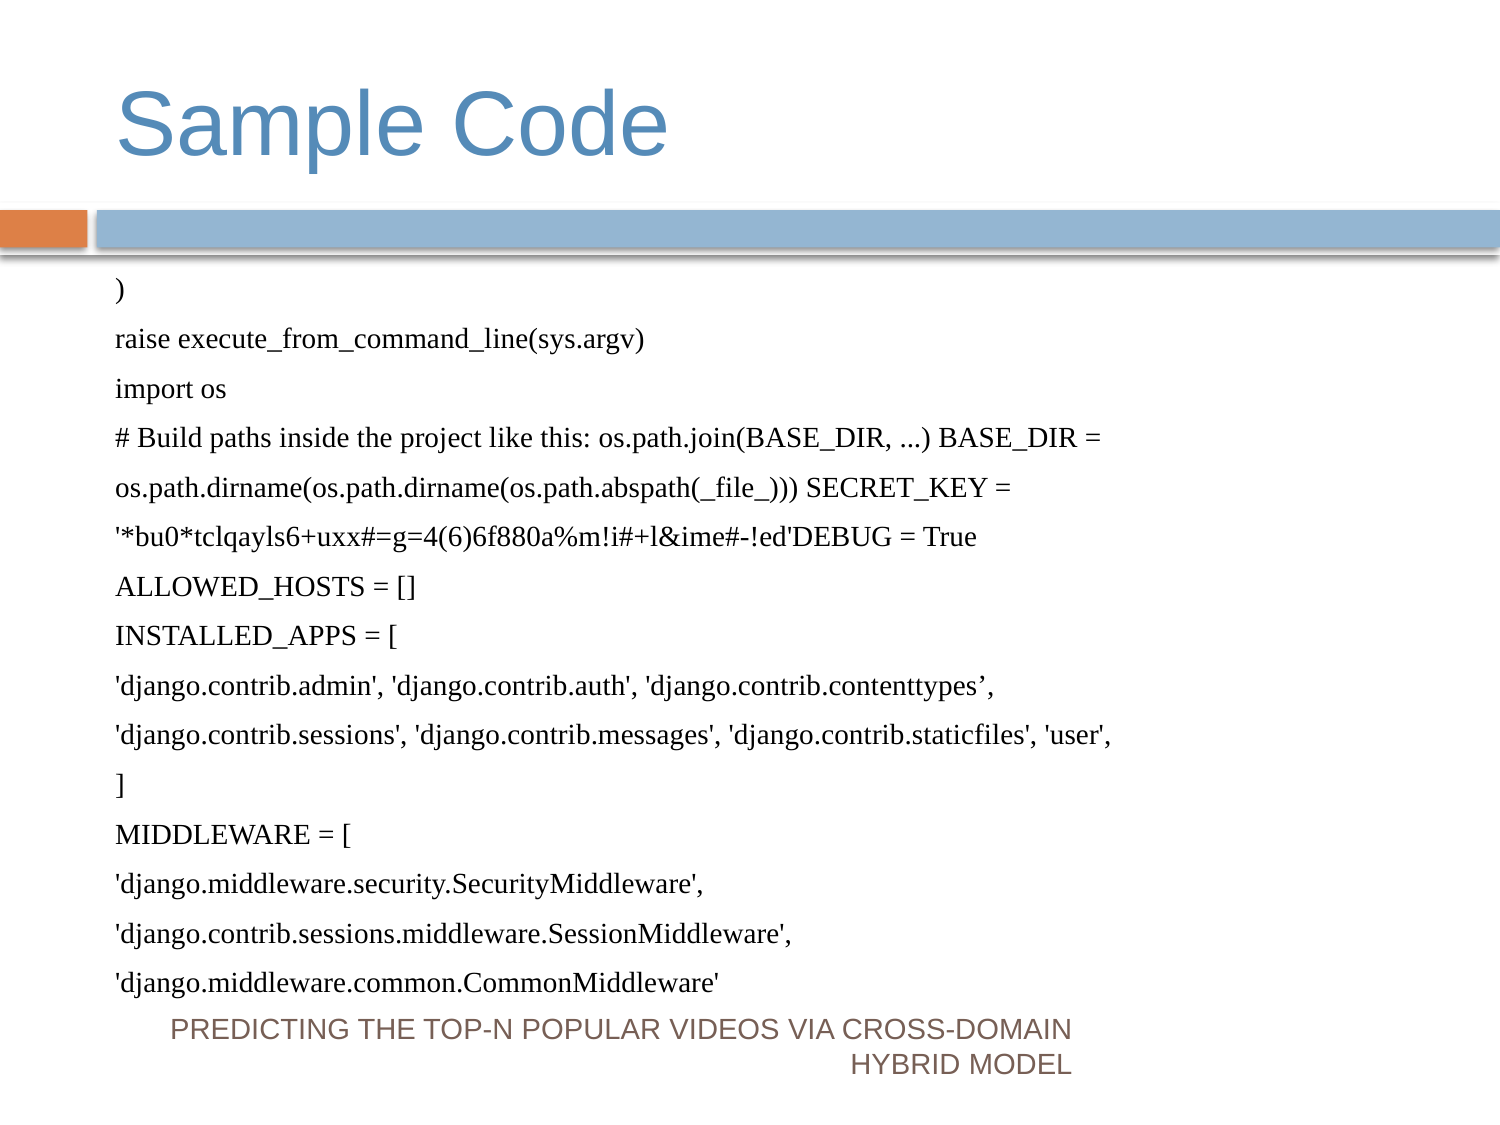

# Sample Code
)
raise execute_from_command_line(sys.argv)
import os
# Build paths inside the project like this: os.path.join(BASE_DIR, ...) BASE_DIR =
os.path.dirname(os.path.dirname(os.path.abspath(_file_))) SECRET_KEY =
'*bu0*tclqayls6+uxx#=g=4(6)6f880a%m!i#+l&ime#-!ed'DEBUG = True
ALLOWED_HOSTS = []
INSTALLED_APPS = [
'django.contrib.admin', 'django.contrib.auth', 'django.contrib.contenttypes’,
'django.contrib.sessions', 'django.contrib.messages', 'django.contrib.staticfiles', 'user',
]
MIDDLEWARE = [
'django.middleware.security.SecurityMiddleware',
'django.contrib.sessions.middleware.SessionMiddleware',
'django.middleware.common.CommonMiddleware'
PREDICTING THE TOP-N POPULAR VIDEOS VIA CROSS-DOMAIN HYBRID MODEL